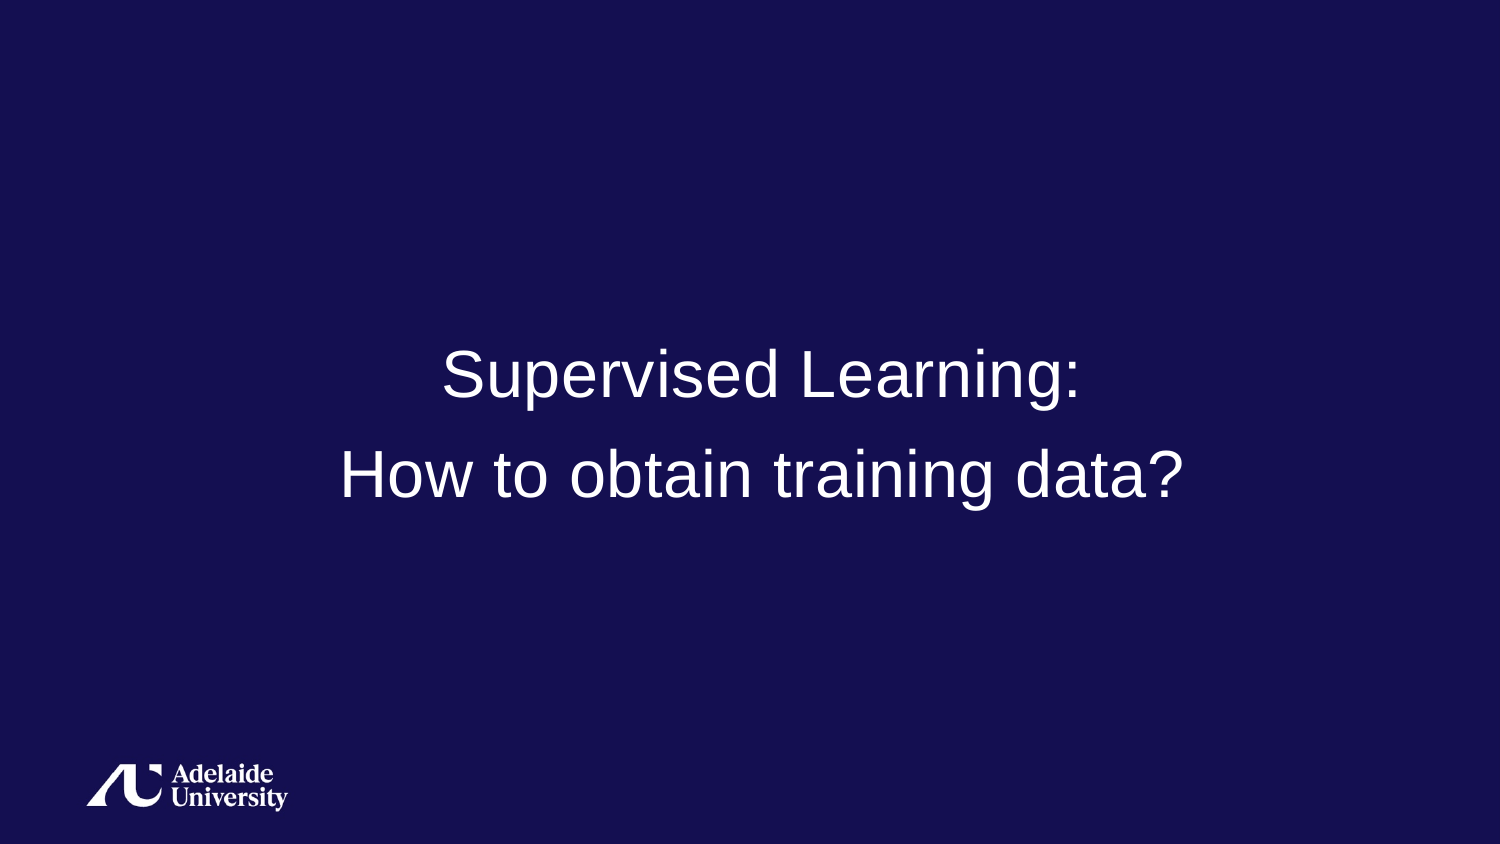

19
# Supervised Learning: How to obtain training data?